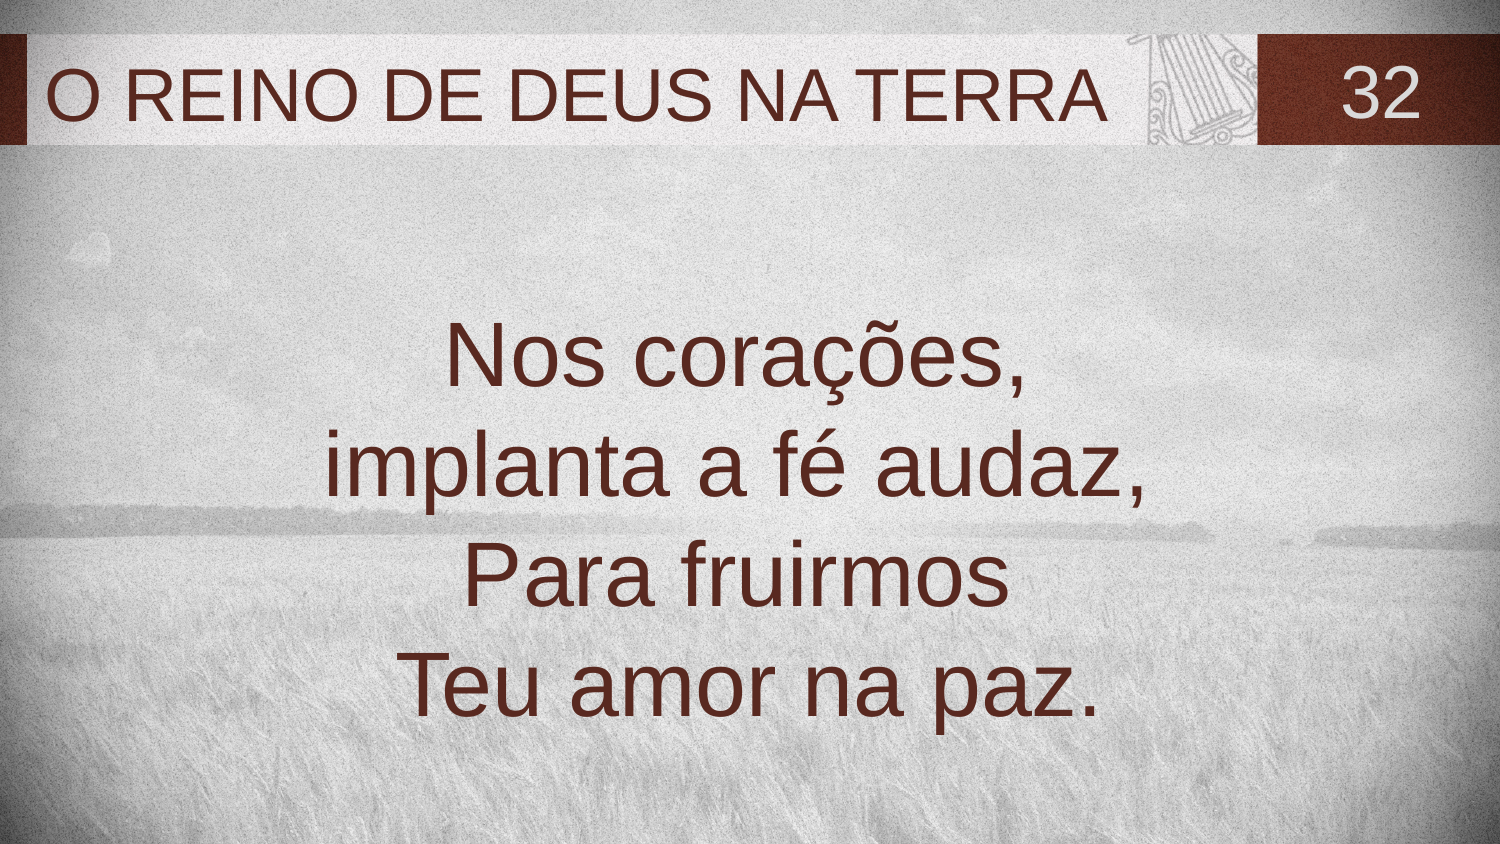

# O REINO DE DEUS NA TERRA
32
Nos corações,
implanta a fé audaz,
Para fruirmos
Teu amor na paz.